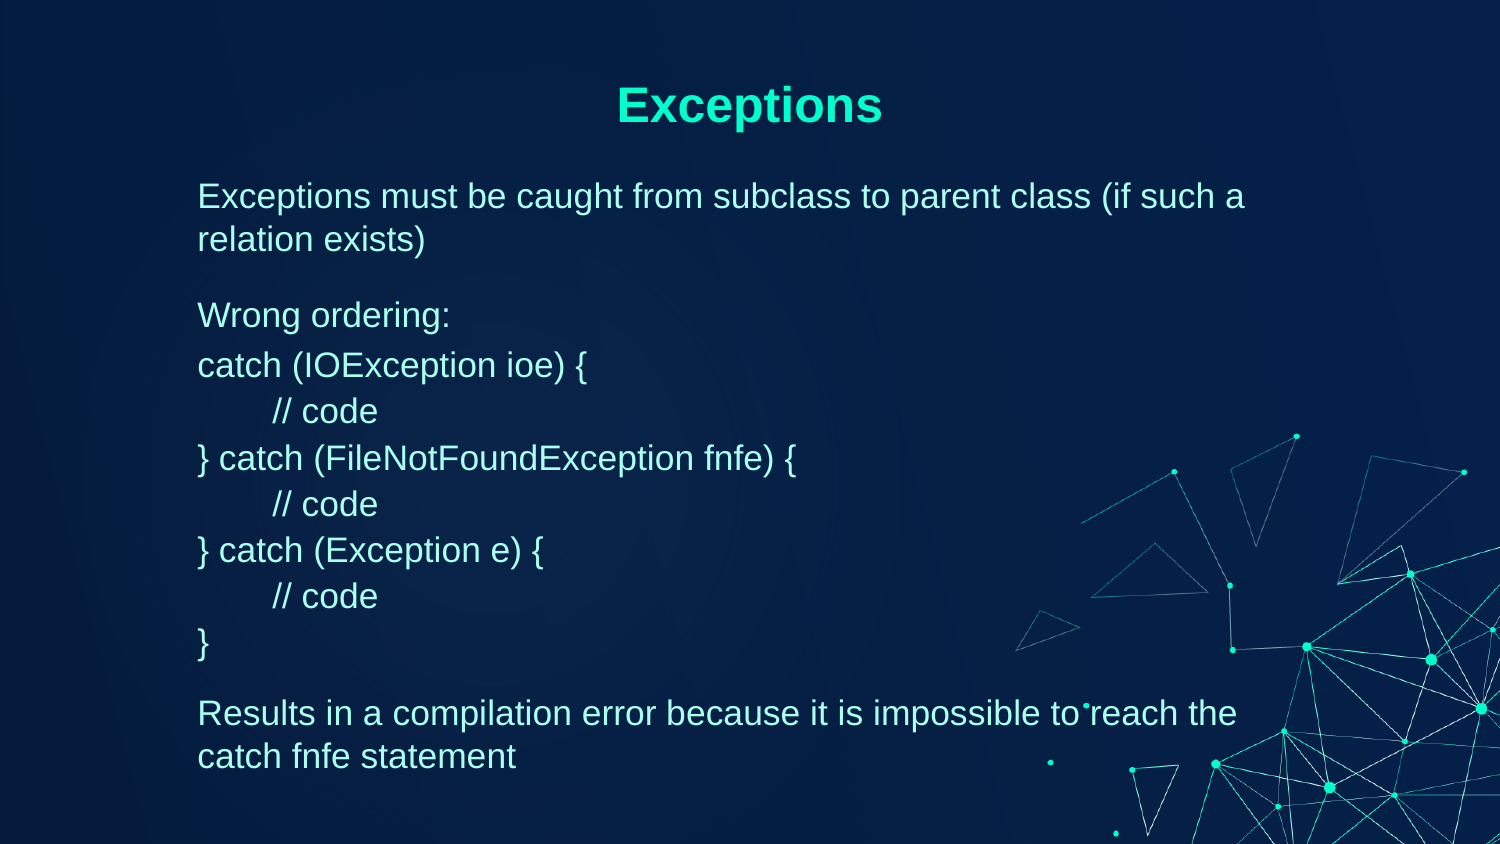

# Exceptions
Exceptions must be caught from subclass to parent class (if such a relation exists)
Wrong ordering:
catch (IOException ioe) {
// code
} catch (FileNotFoundException fnfe) {
// code
} catch (Exception e) {
// code
}
Results in a compilation error because it is impossible to reach the catch fnfe statement